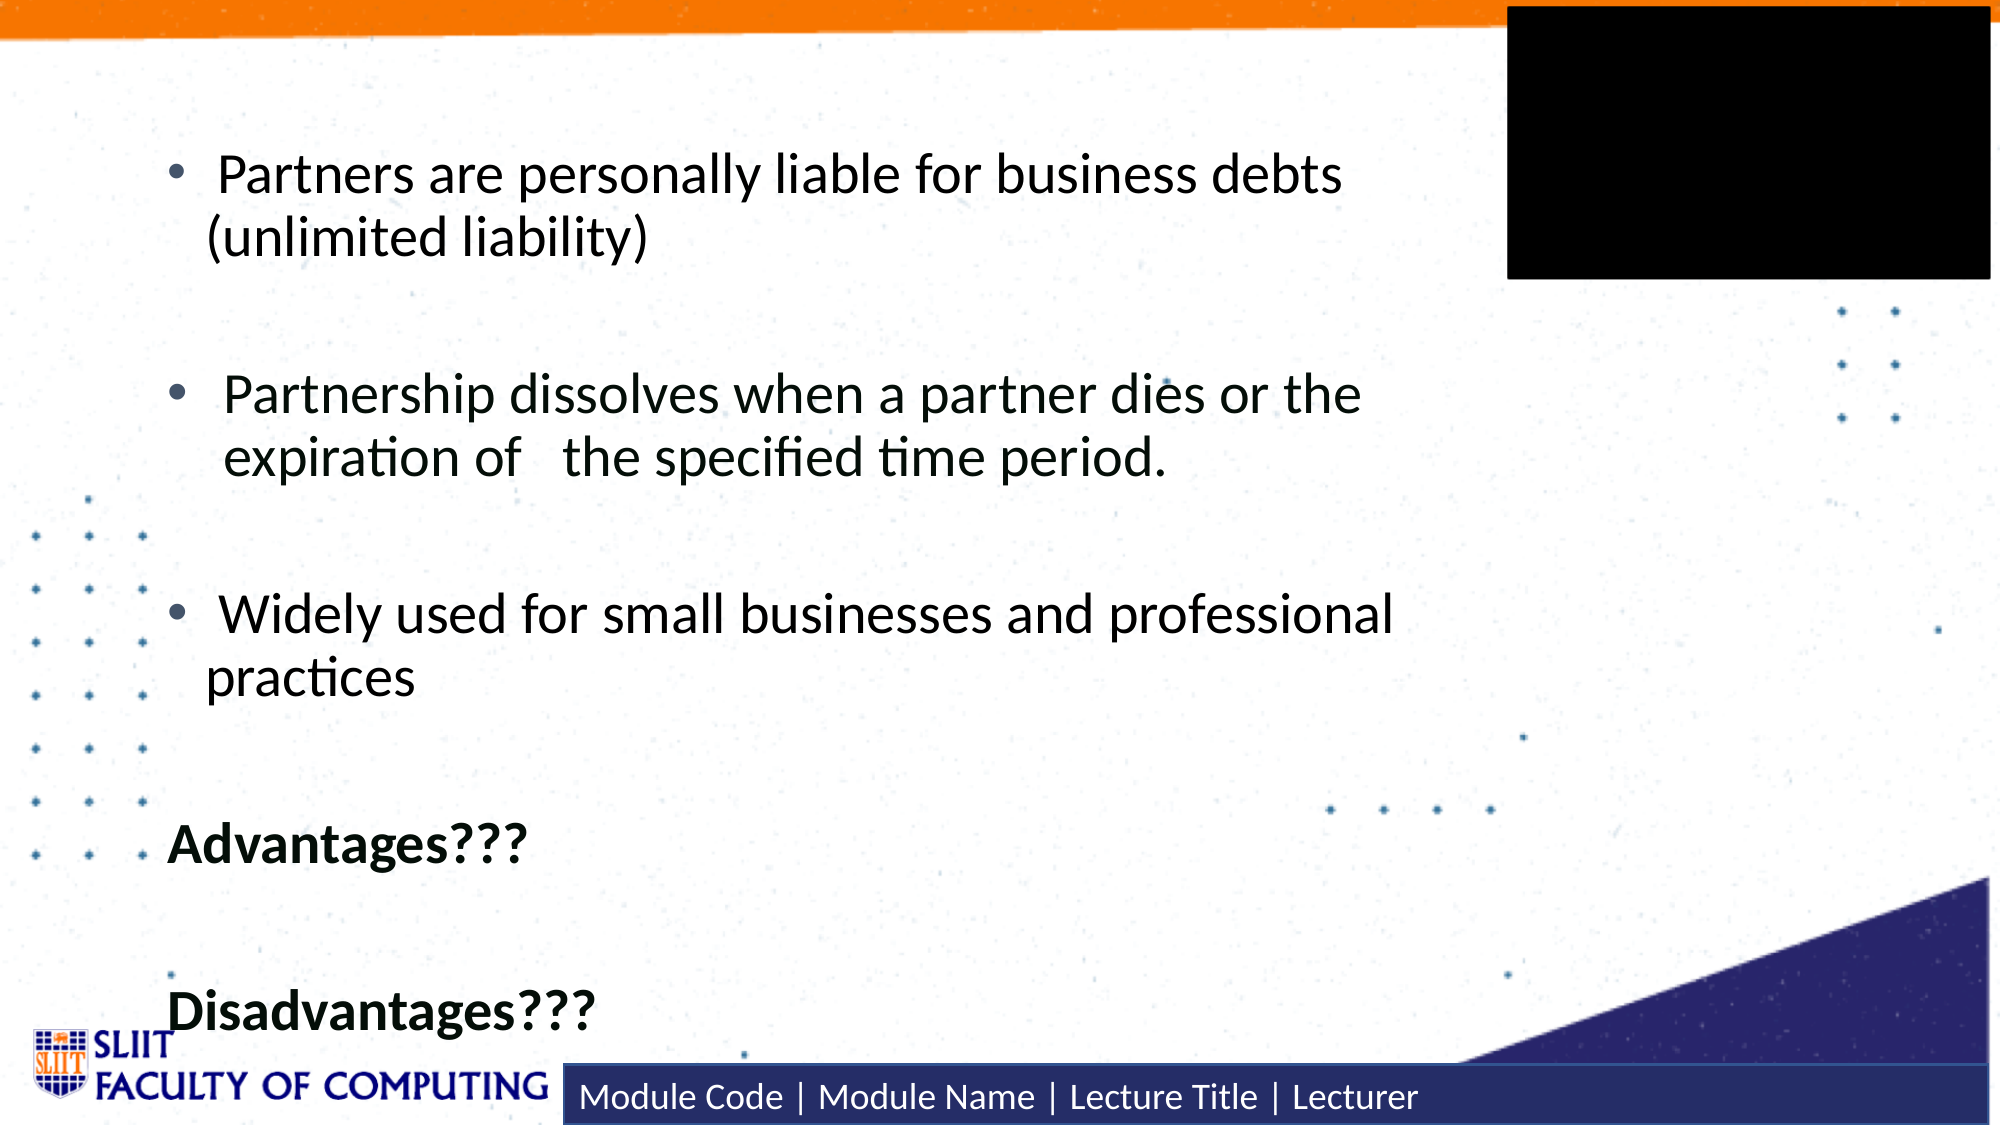

Partners are personally liable for business debts (unlimited liability)

Partnership dissolves when a partner dies or the expiration of   the specified time period.

 Widely used for small businesses and professional practices

Advantages???

Disadvantages???